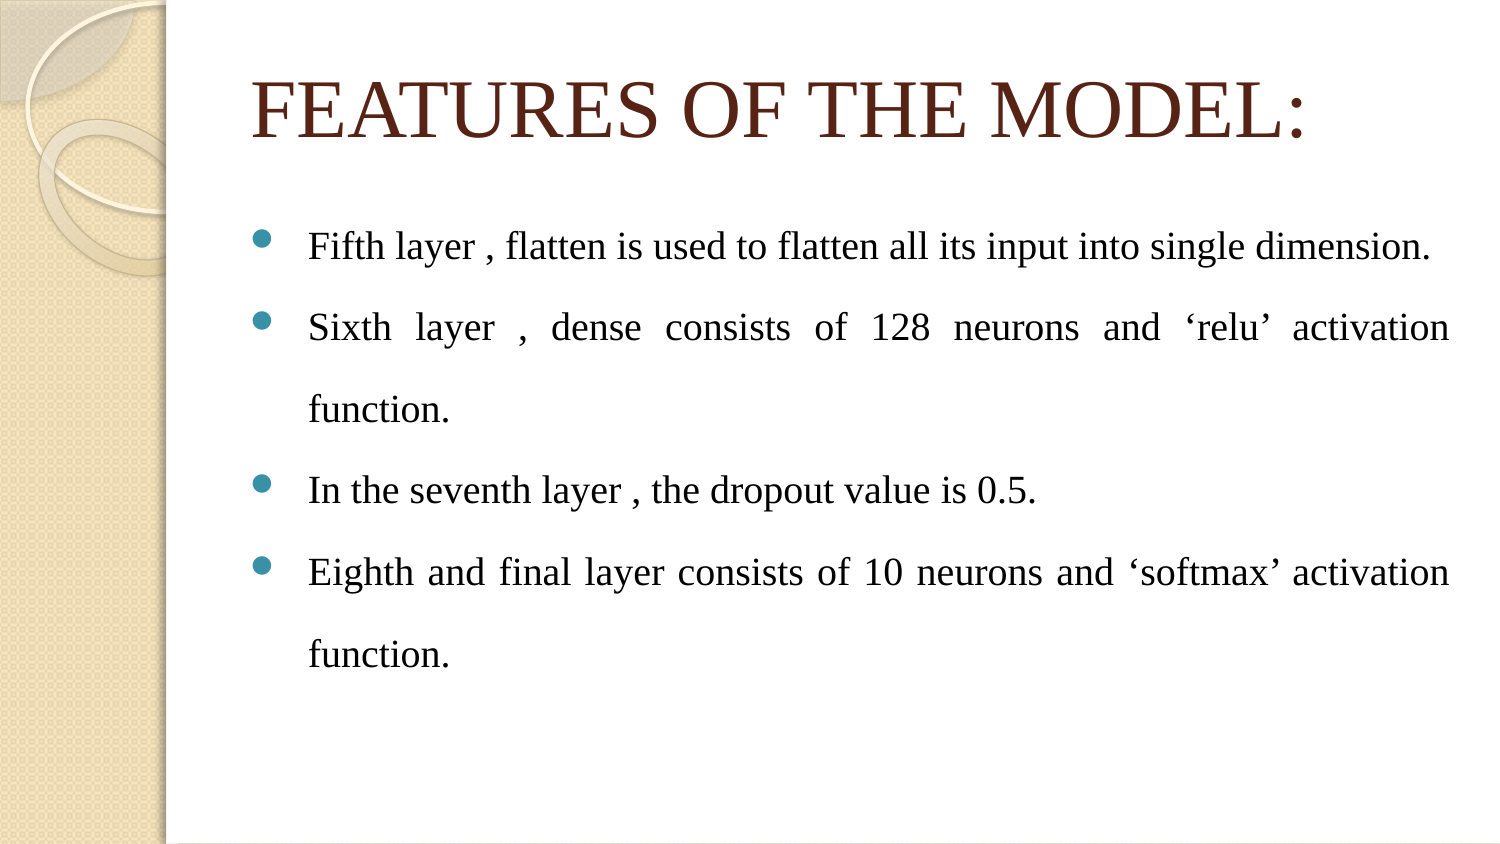

# FEATURES OF THE MODEL:
Fifth layer , flatten is used to flatten all its input into single dimension.
Sixth layer , dense consists of 128 neurons and ‘relu’ activation function.
In the seventh layer , the dropout value is 0.5.
Eighth and final layer consists of 10 neurons and ‘softmax’ activation function.